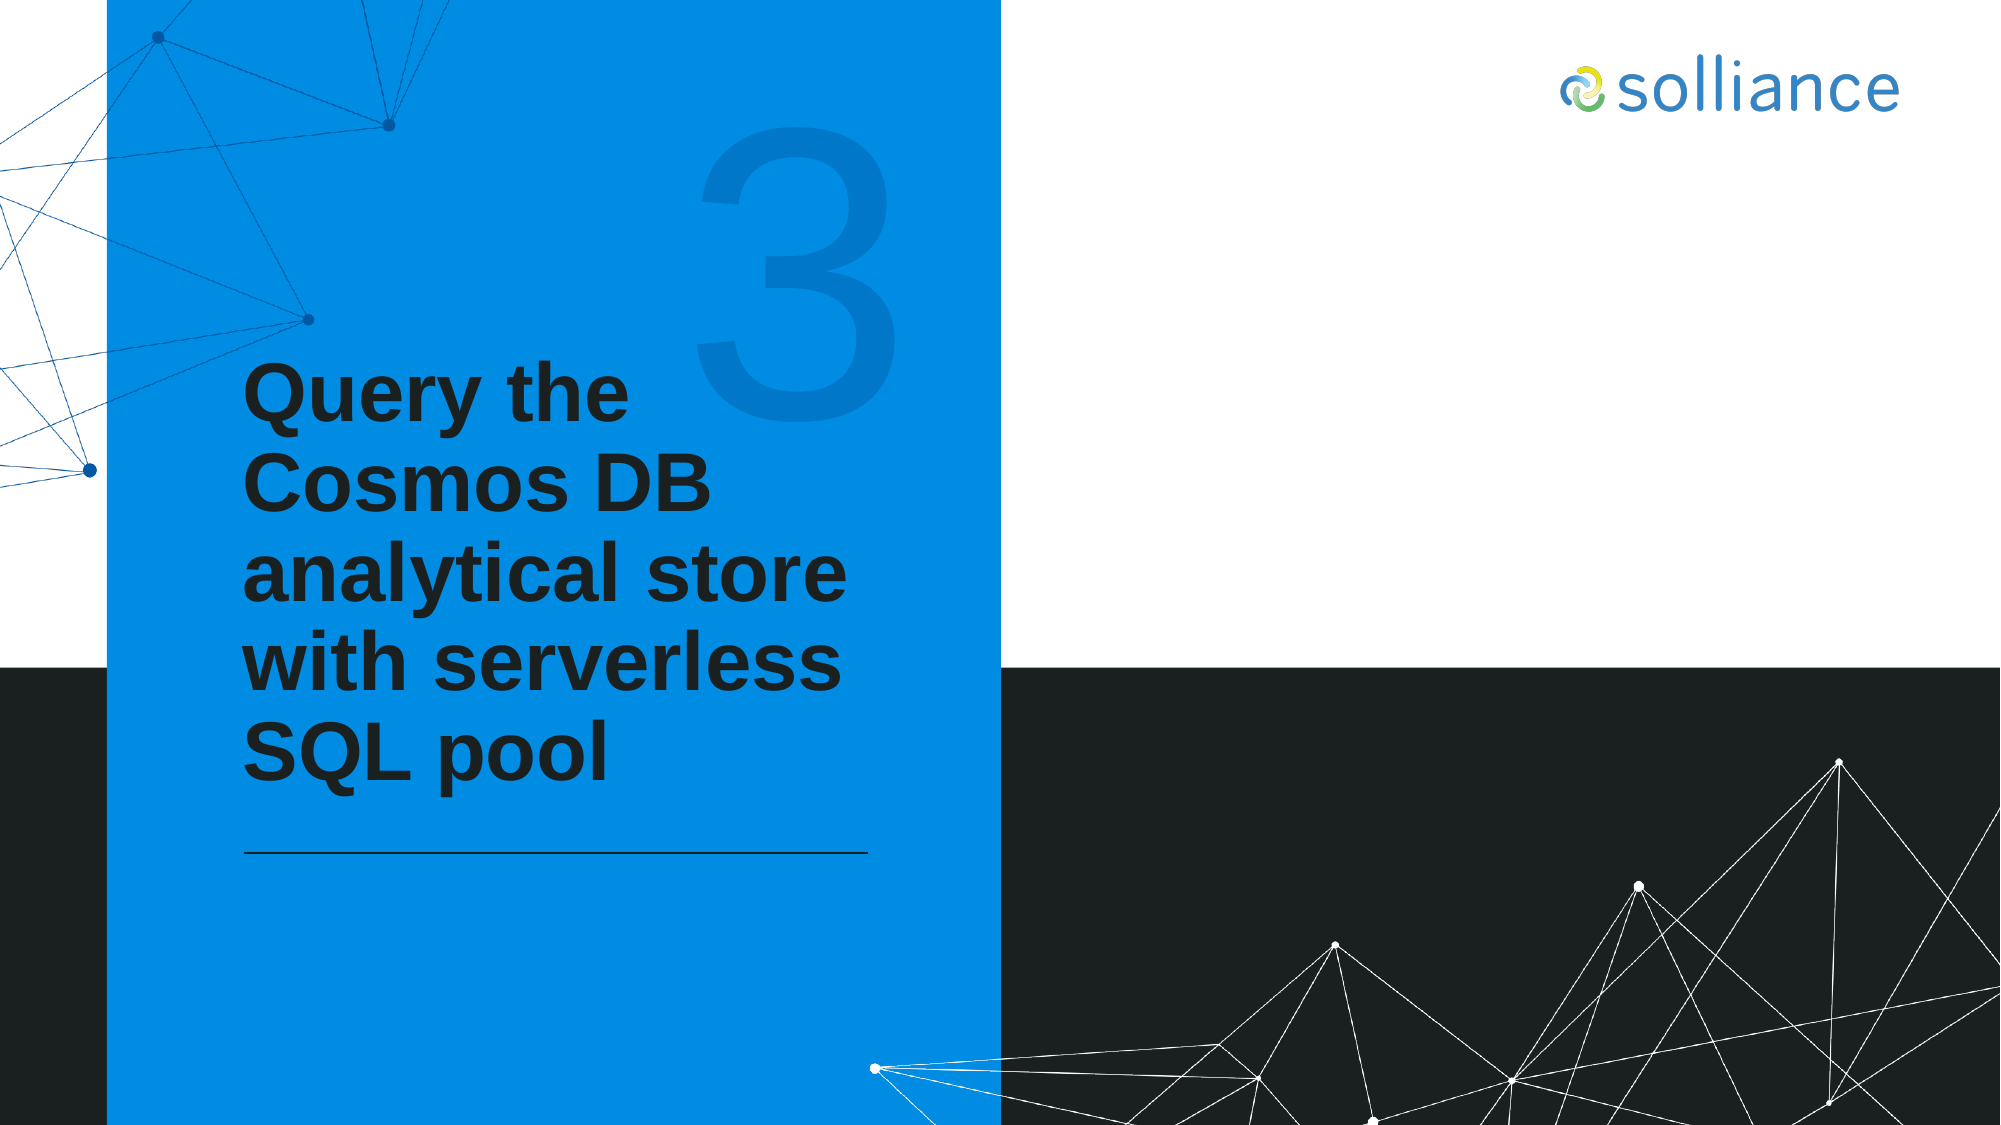

3
# Query the Cosmos DB analytical store with serverless SQL pool